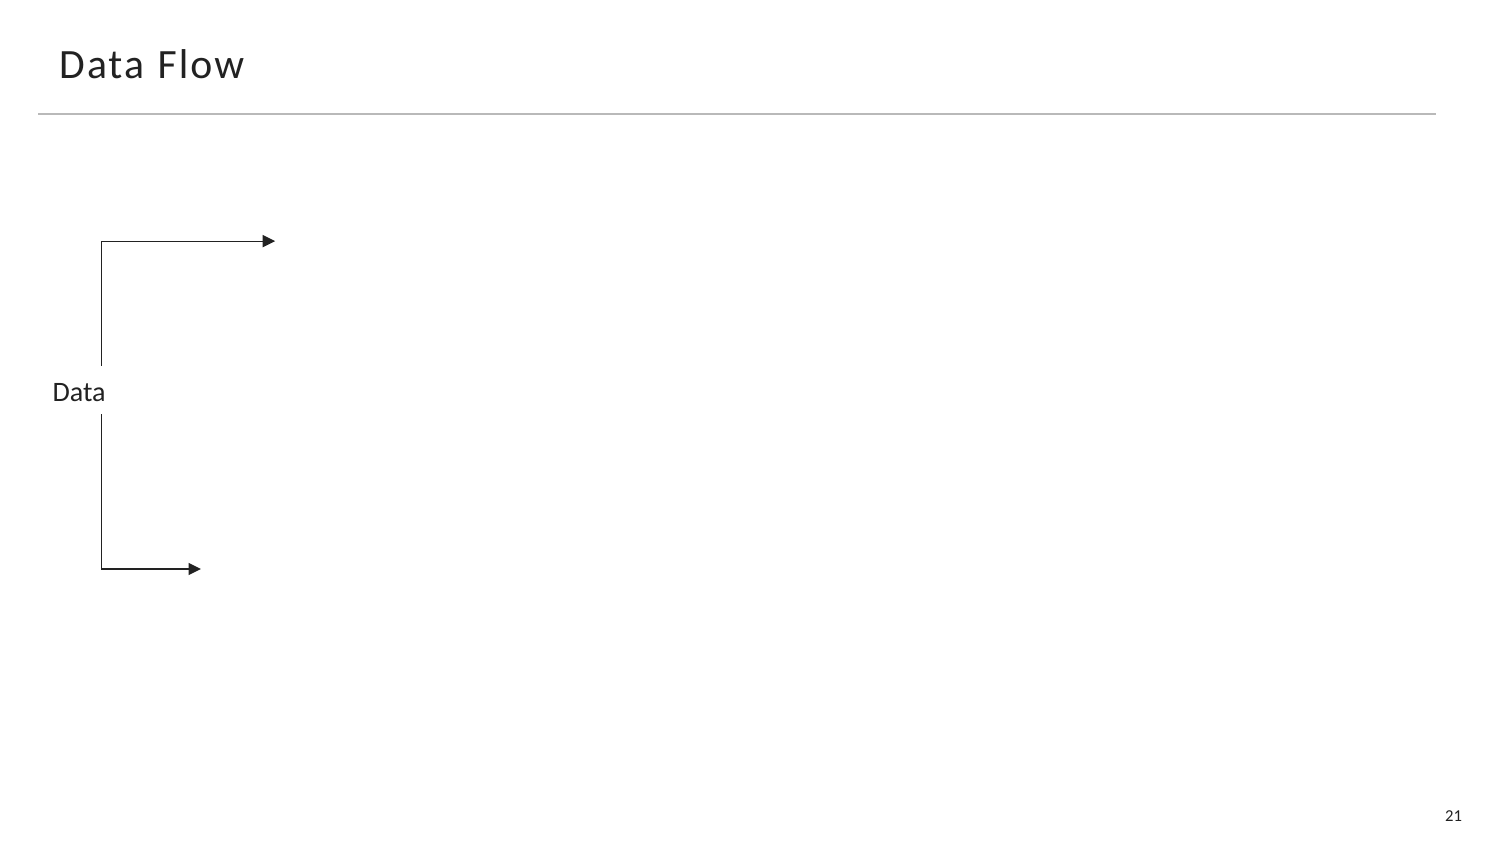

# Data Flow
Data
21
© 2020 EPAM Systems, Inc.